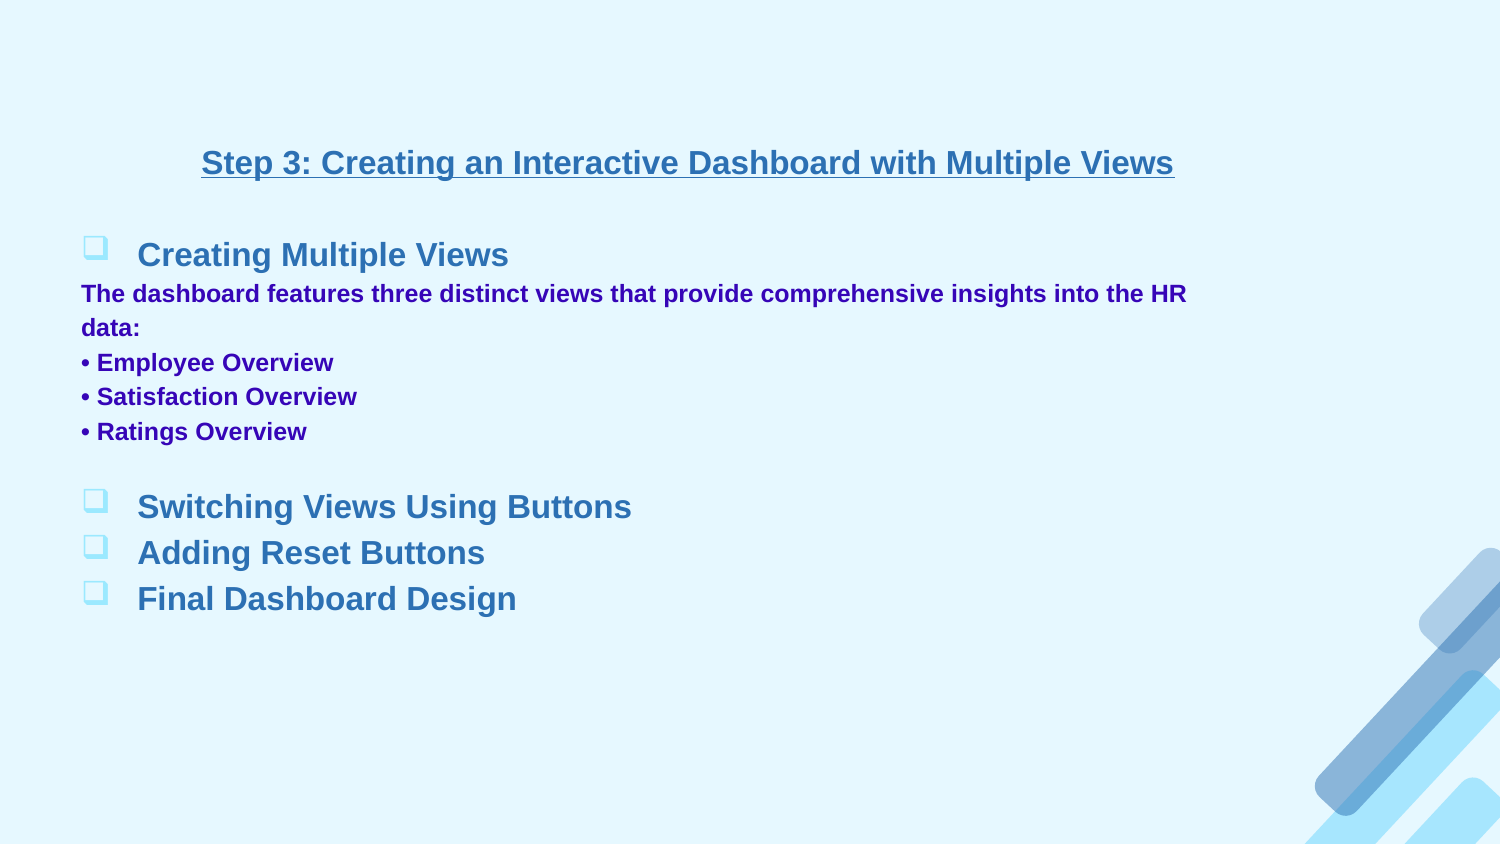

Step 3: Creating an Interactive Dashboard with Multiple Views

Creating Multiple Views
The dashboard features three distinct views that provide comprehensive insights into the HR
data:
• Employee Overview
• Satisfaction Overview
• Ratings Overview

Switching Views Using Buttons
Adding Reset Buttons
Final Dashboard Design